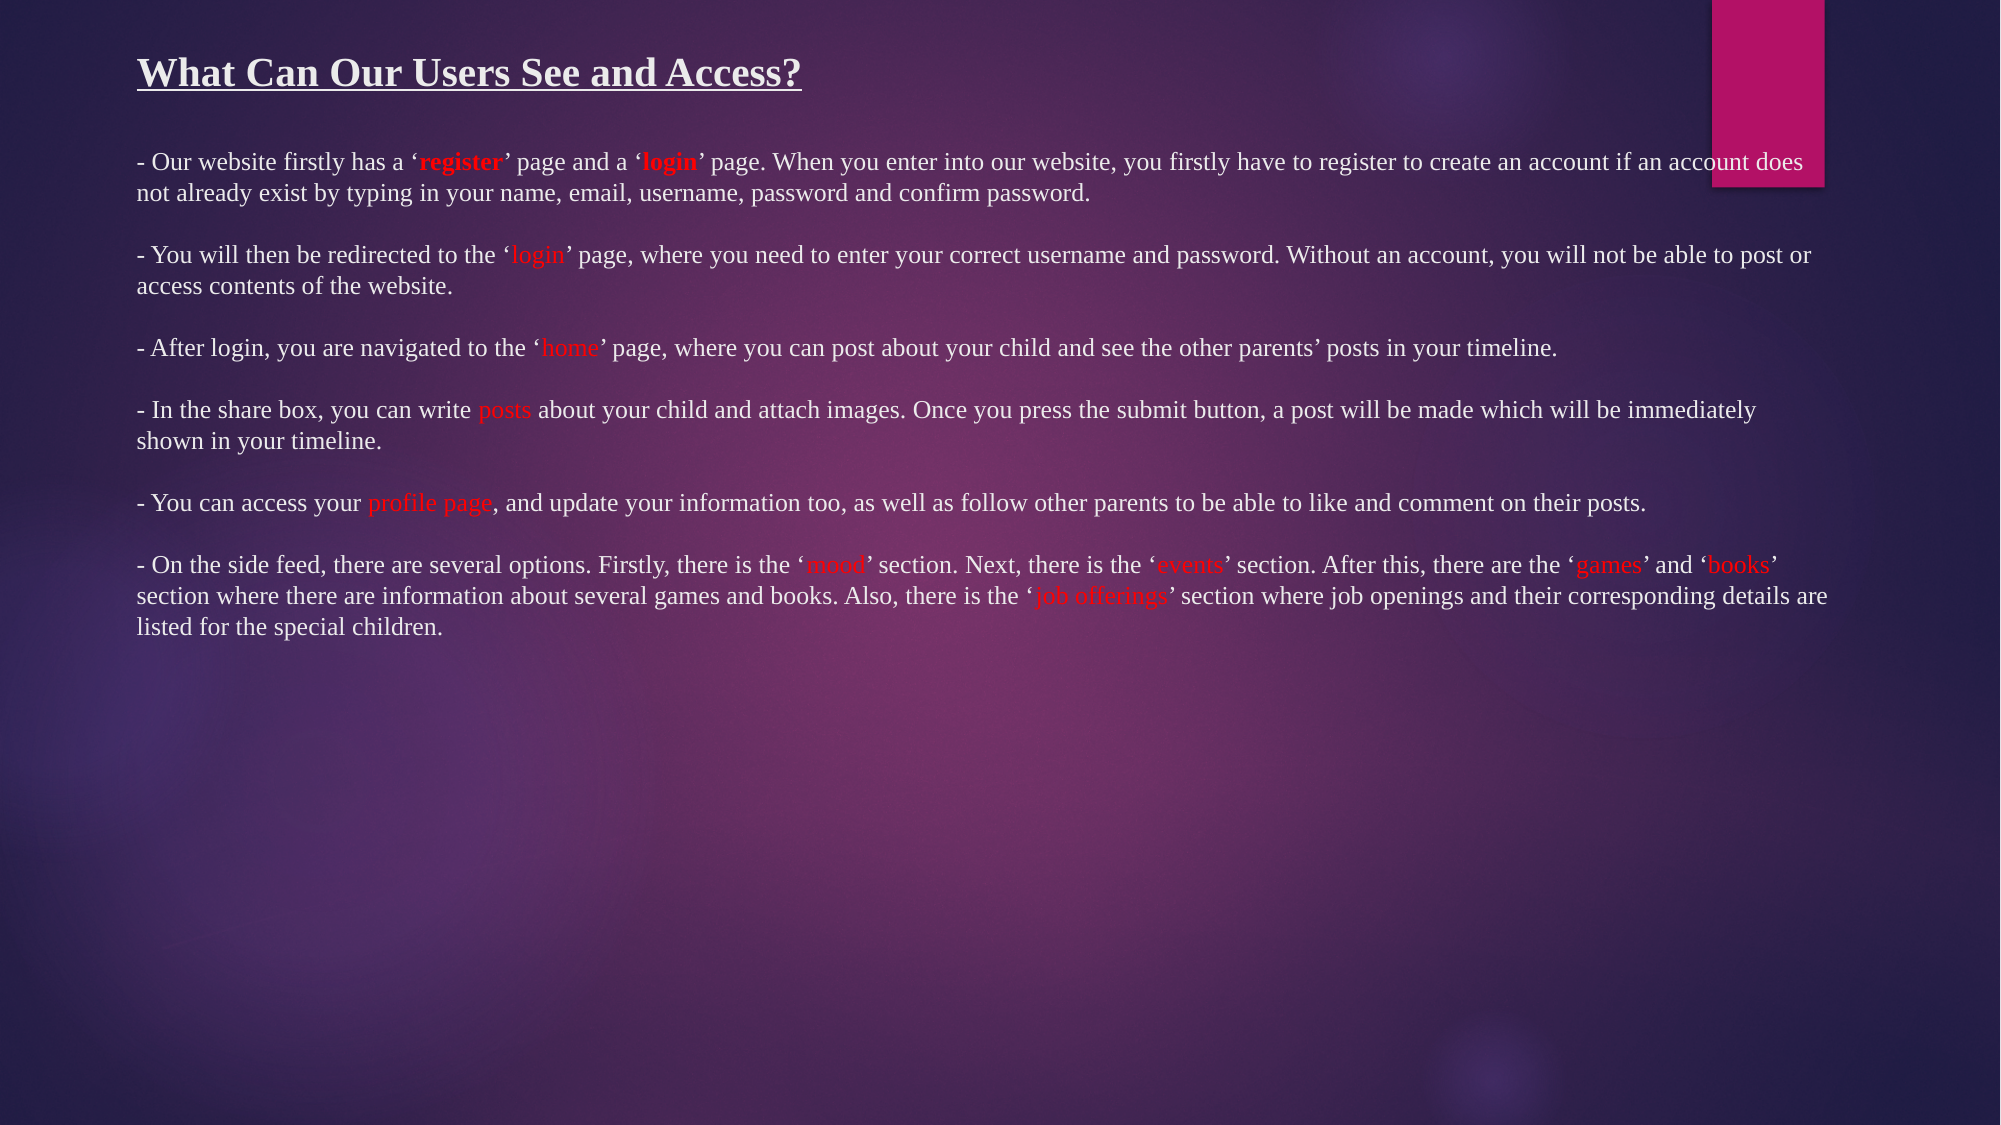

# What Can Our Users See and Access? - Our website firstly has a ‘register’ page and a ‘login’ page. When you enter into our website, you firstly have to register to create an account if an account does not already exist by typing in your name, email, username, password and confirm password. - You will then be redirected to the ‘login’ page, where you need to enter your correct username and password. Without an account, you will not be able to post or access contents of the website. - After login, you are navigated to the ‘home’ page, where you can post about your child and see the other parents’ posts in your timeline. - In the share box, you can write posts about your child and attach images. Once you press the submit button, a post will be made which will be immediately shown in your timeline. - You can access your profile page, and update your information too, as well as follow other parents to be able to like and comment on their posts. - On the side feed, there are several options. Firstly, there is the ‘mood’ section. Next, there is the ‘events’ section. After this, there are the ‘games’ and ‘books’ section where there are information about several games and books. Also, there is the ‘job offerings’ section where job openings and their corresponding details are listed for the special children.